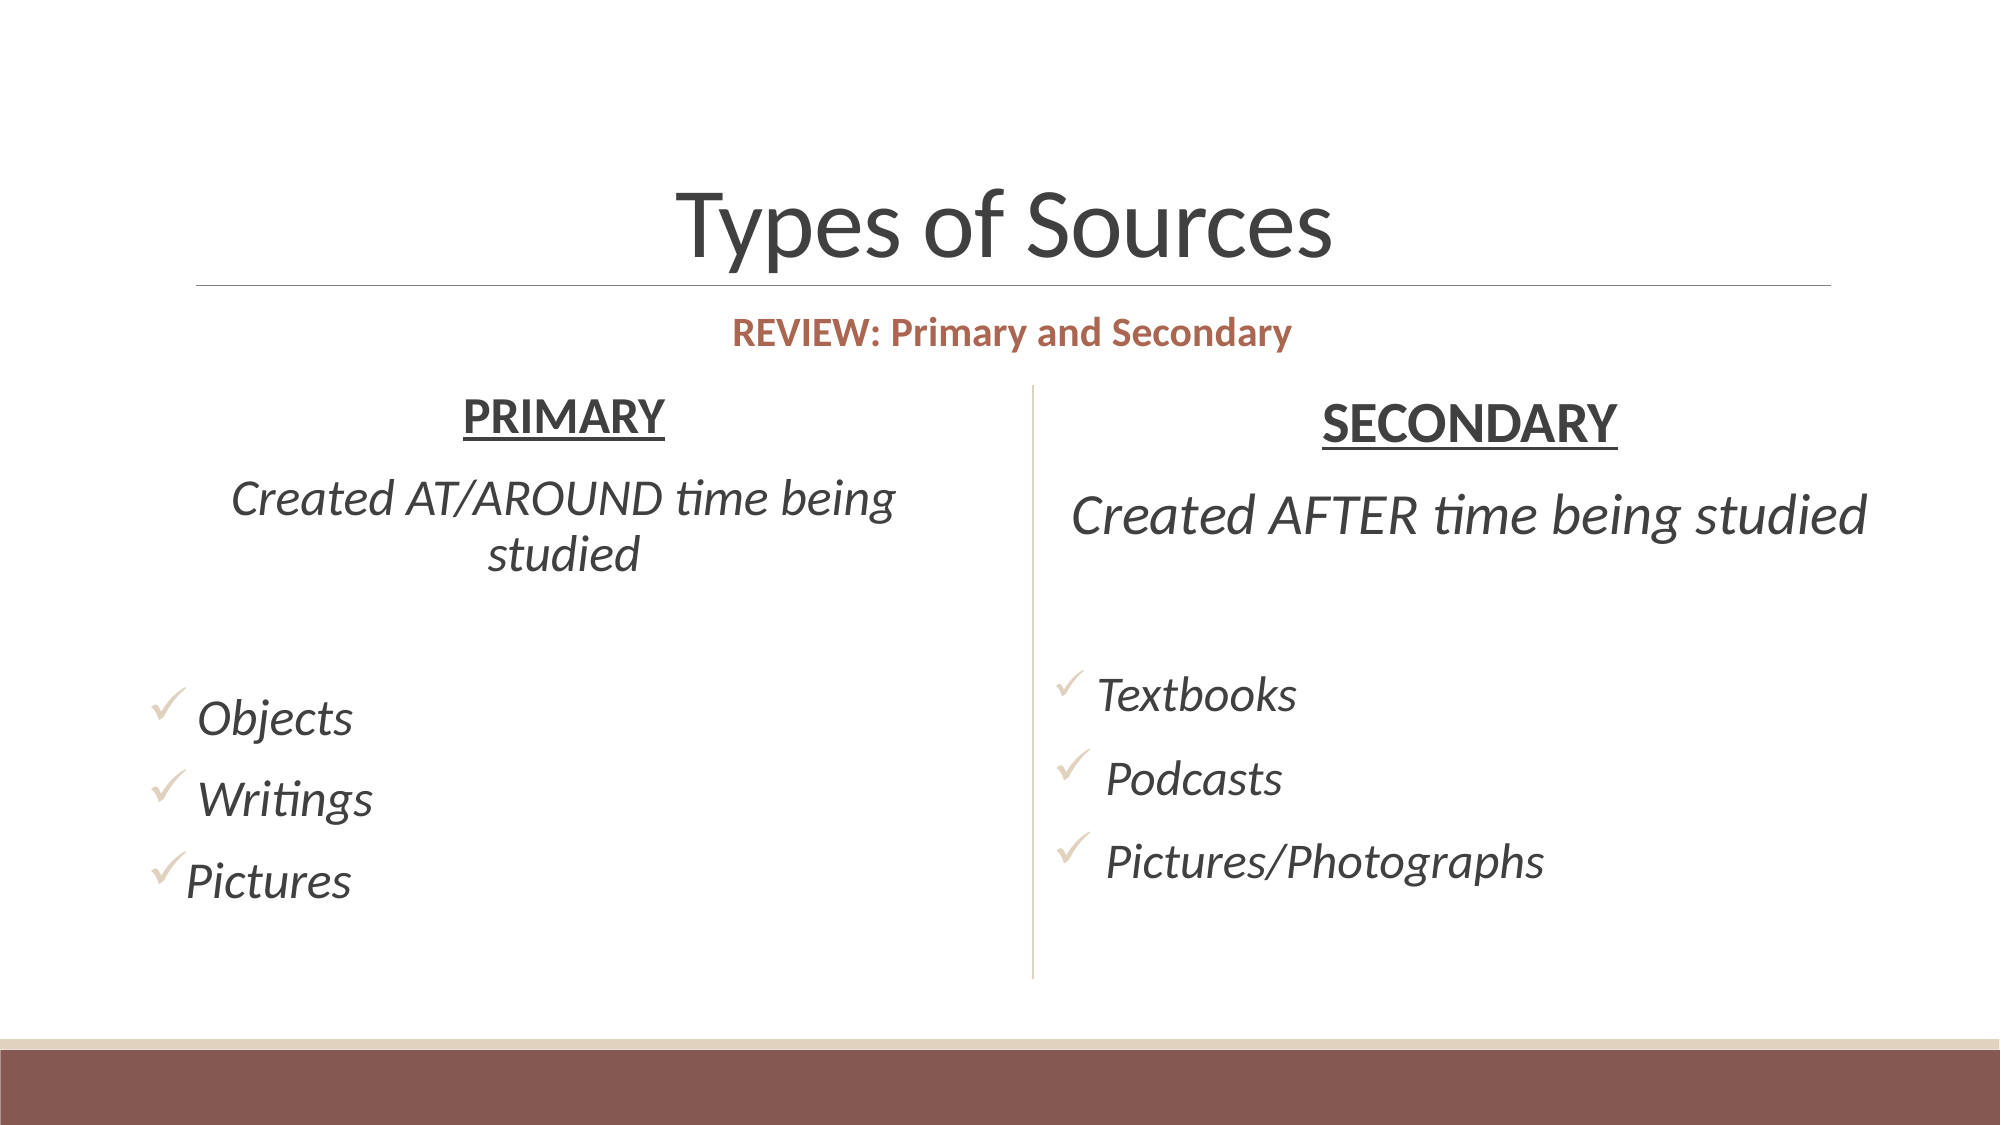

# Types of Sources
REVIEW: Primary and Secondary
PRIMARY
Created AT/AROUND time being studied

 Objects
 Writings
Pictures
SECONDARY
Created AFTER time being studied

 Textbooks
 Podcasts
 Pictures/Photographs